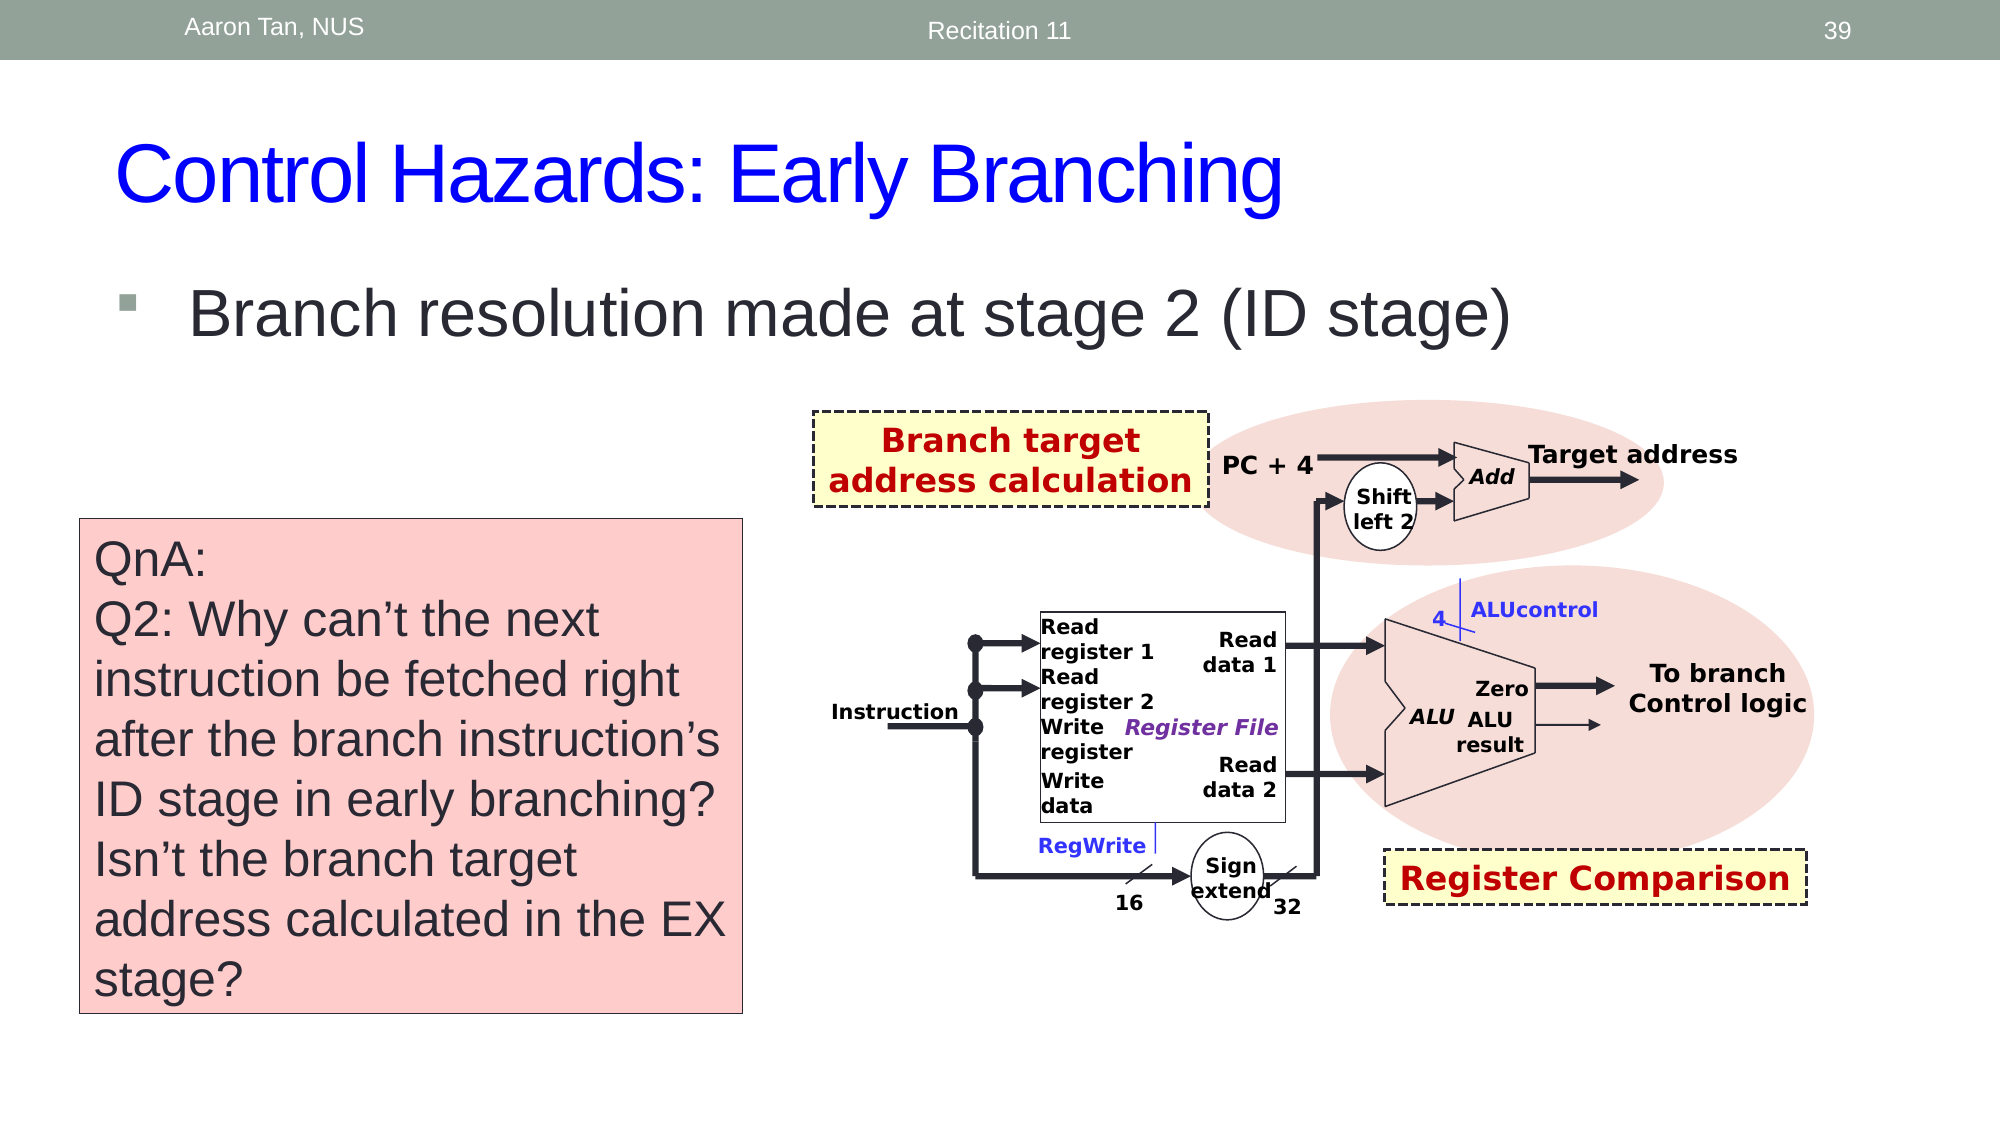

Aaron Tan, NUS
Recitation 11
39
# Control Hazards: Early Branching
Branch resolution made at stage 2 (ID stage)

Branch target
address calculation
Target address
PC + 4

Add

Shift
left 2

ALUcontrol
4

Read
register 1

Read
data 1

To branch
Control logic
Read
register 2

Zero

Instruction
ALU
ALU
result

Register File
Write
register

Read
data 2

Write
data

RegWrite

Register Comparison
Sign
extend

16
32
QnA:
Q2: Why can’t the next instruction be fetched right after the branch instruction’s ID stage in early branching? Isn’t the branch target address calculated in the EX stage?